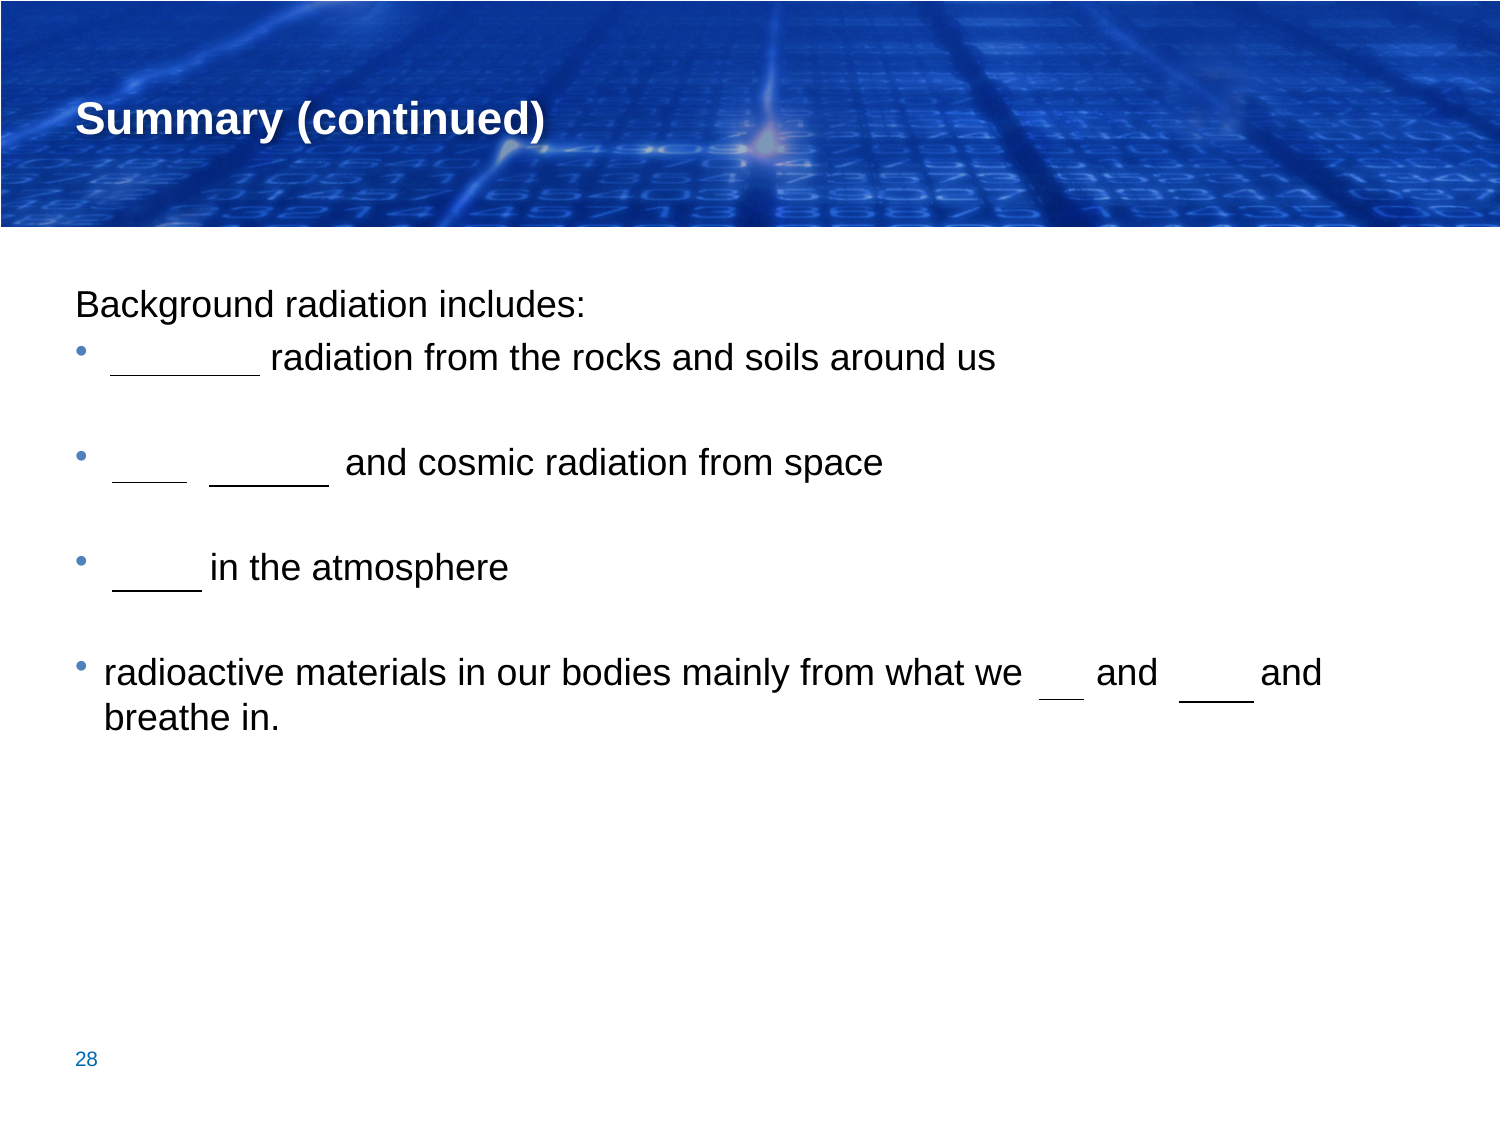

# Summary (continued)
Background radiation includes:
terrestrial radiation from the rocks and soils around us

solar particles and cosmic radiation from space

radon in the atmosphere

radioactive materials in our bodies mainly from what we eat and drink and breathe in.
28